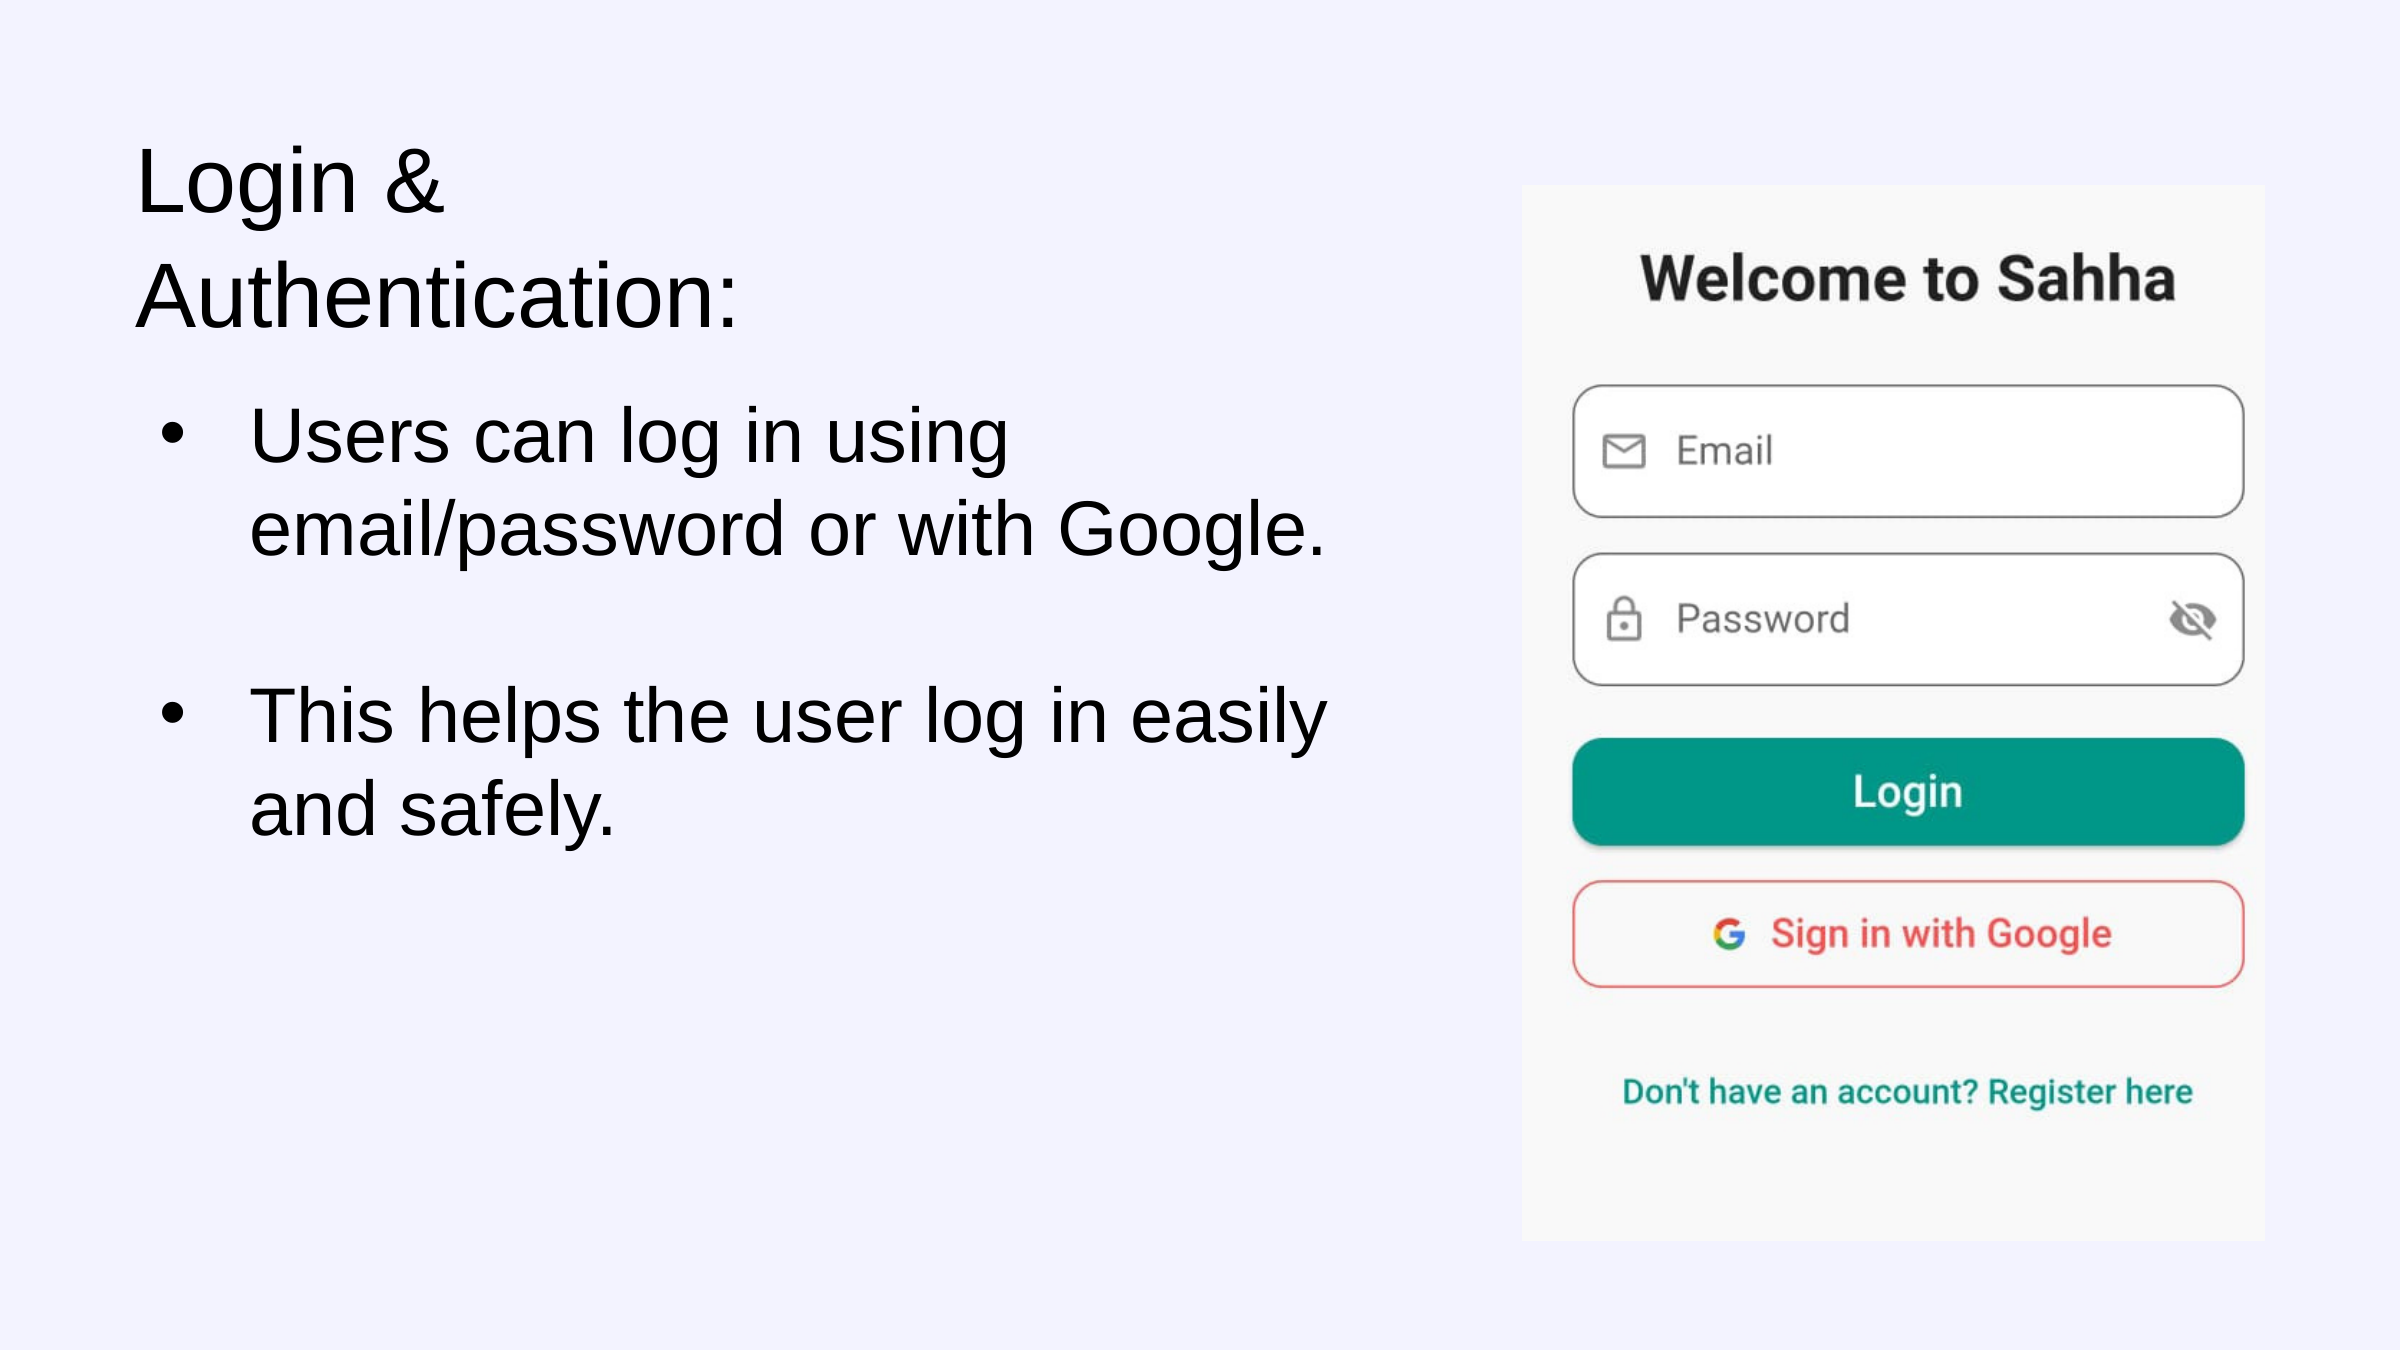

Login & Authentication:

Users can log in using email/password or with Google.

This helps the user log in easily and safely.